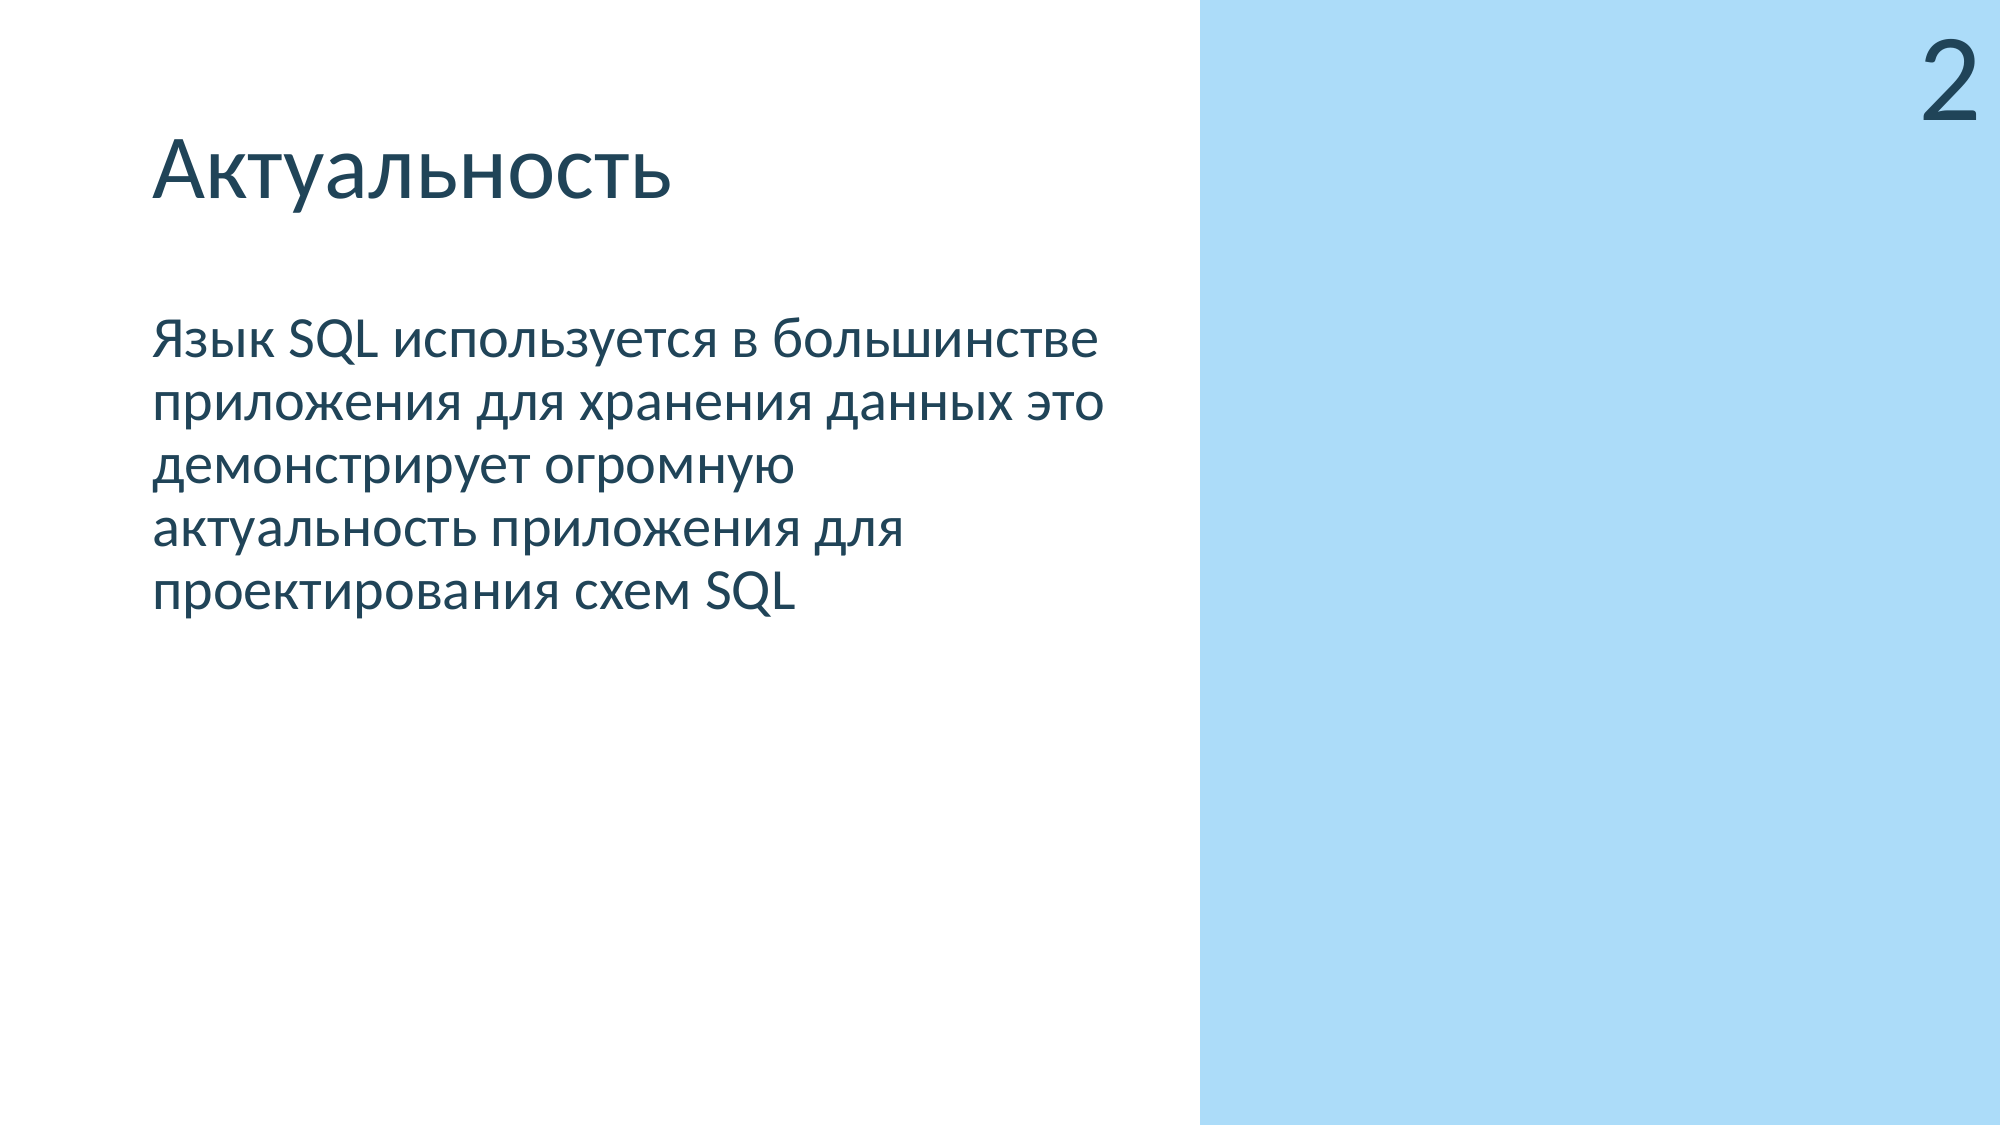

2
# Актуальность
Язык SQL используется в большинстве приложения для хранения данных это демонстрирует огромную актуальность приложения для проектирования схем SQL